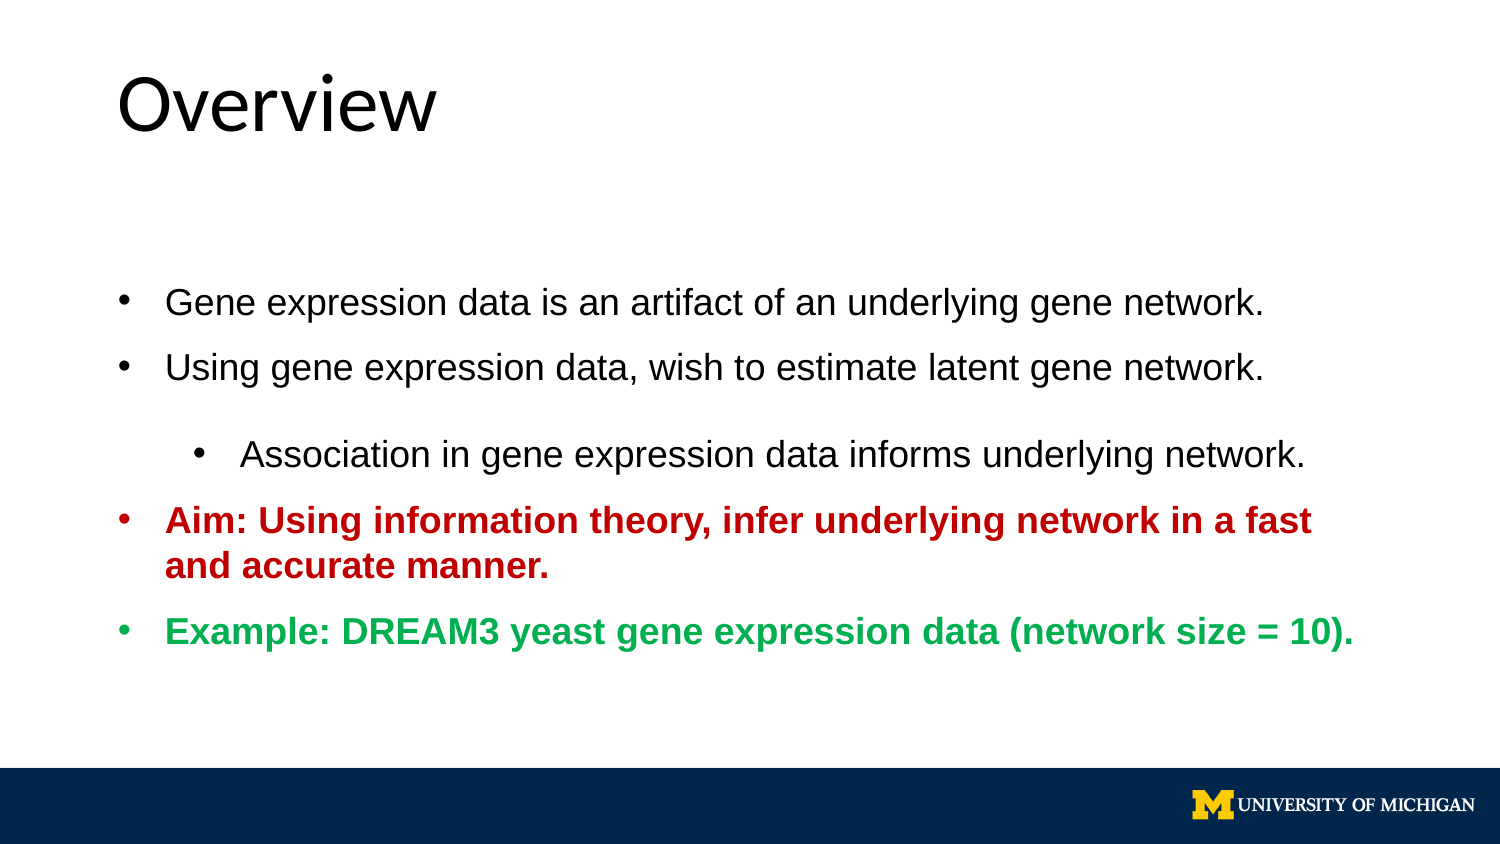

# Overview
Gene expression data is an artifact of an underlying gene network.
Using gene expression data, wish to estimate latent gene network.
Association in gene expression data informs underlying network.
Aim: Using information theory, infer underlying network in a fast and accurate manner.
Example: DREAM3 yeast gene expression data (network size = 10).